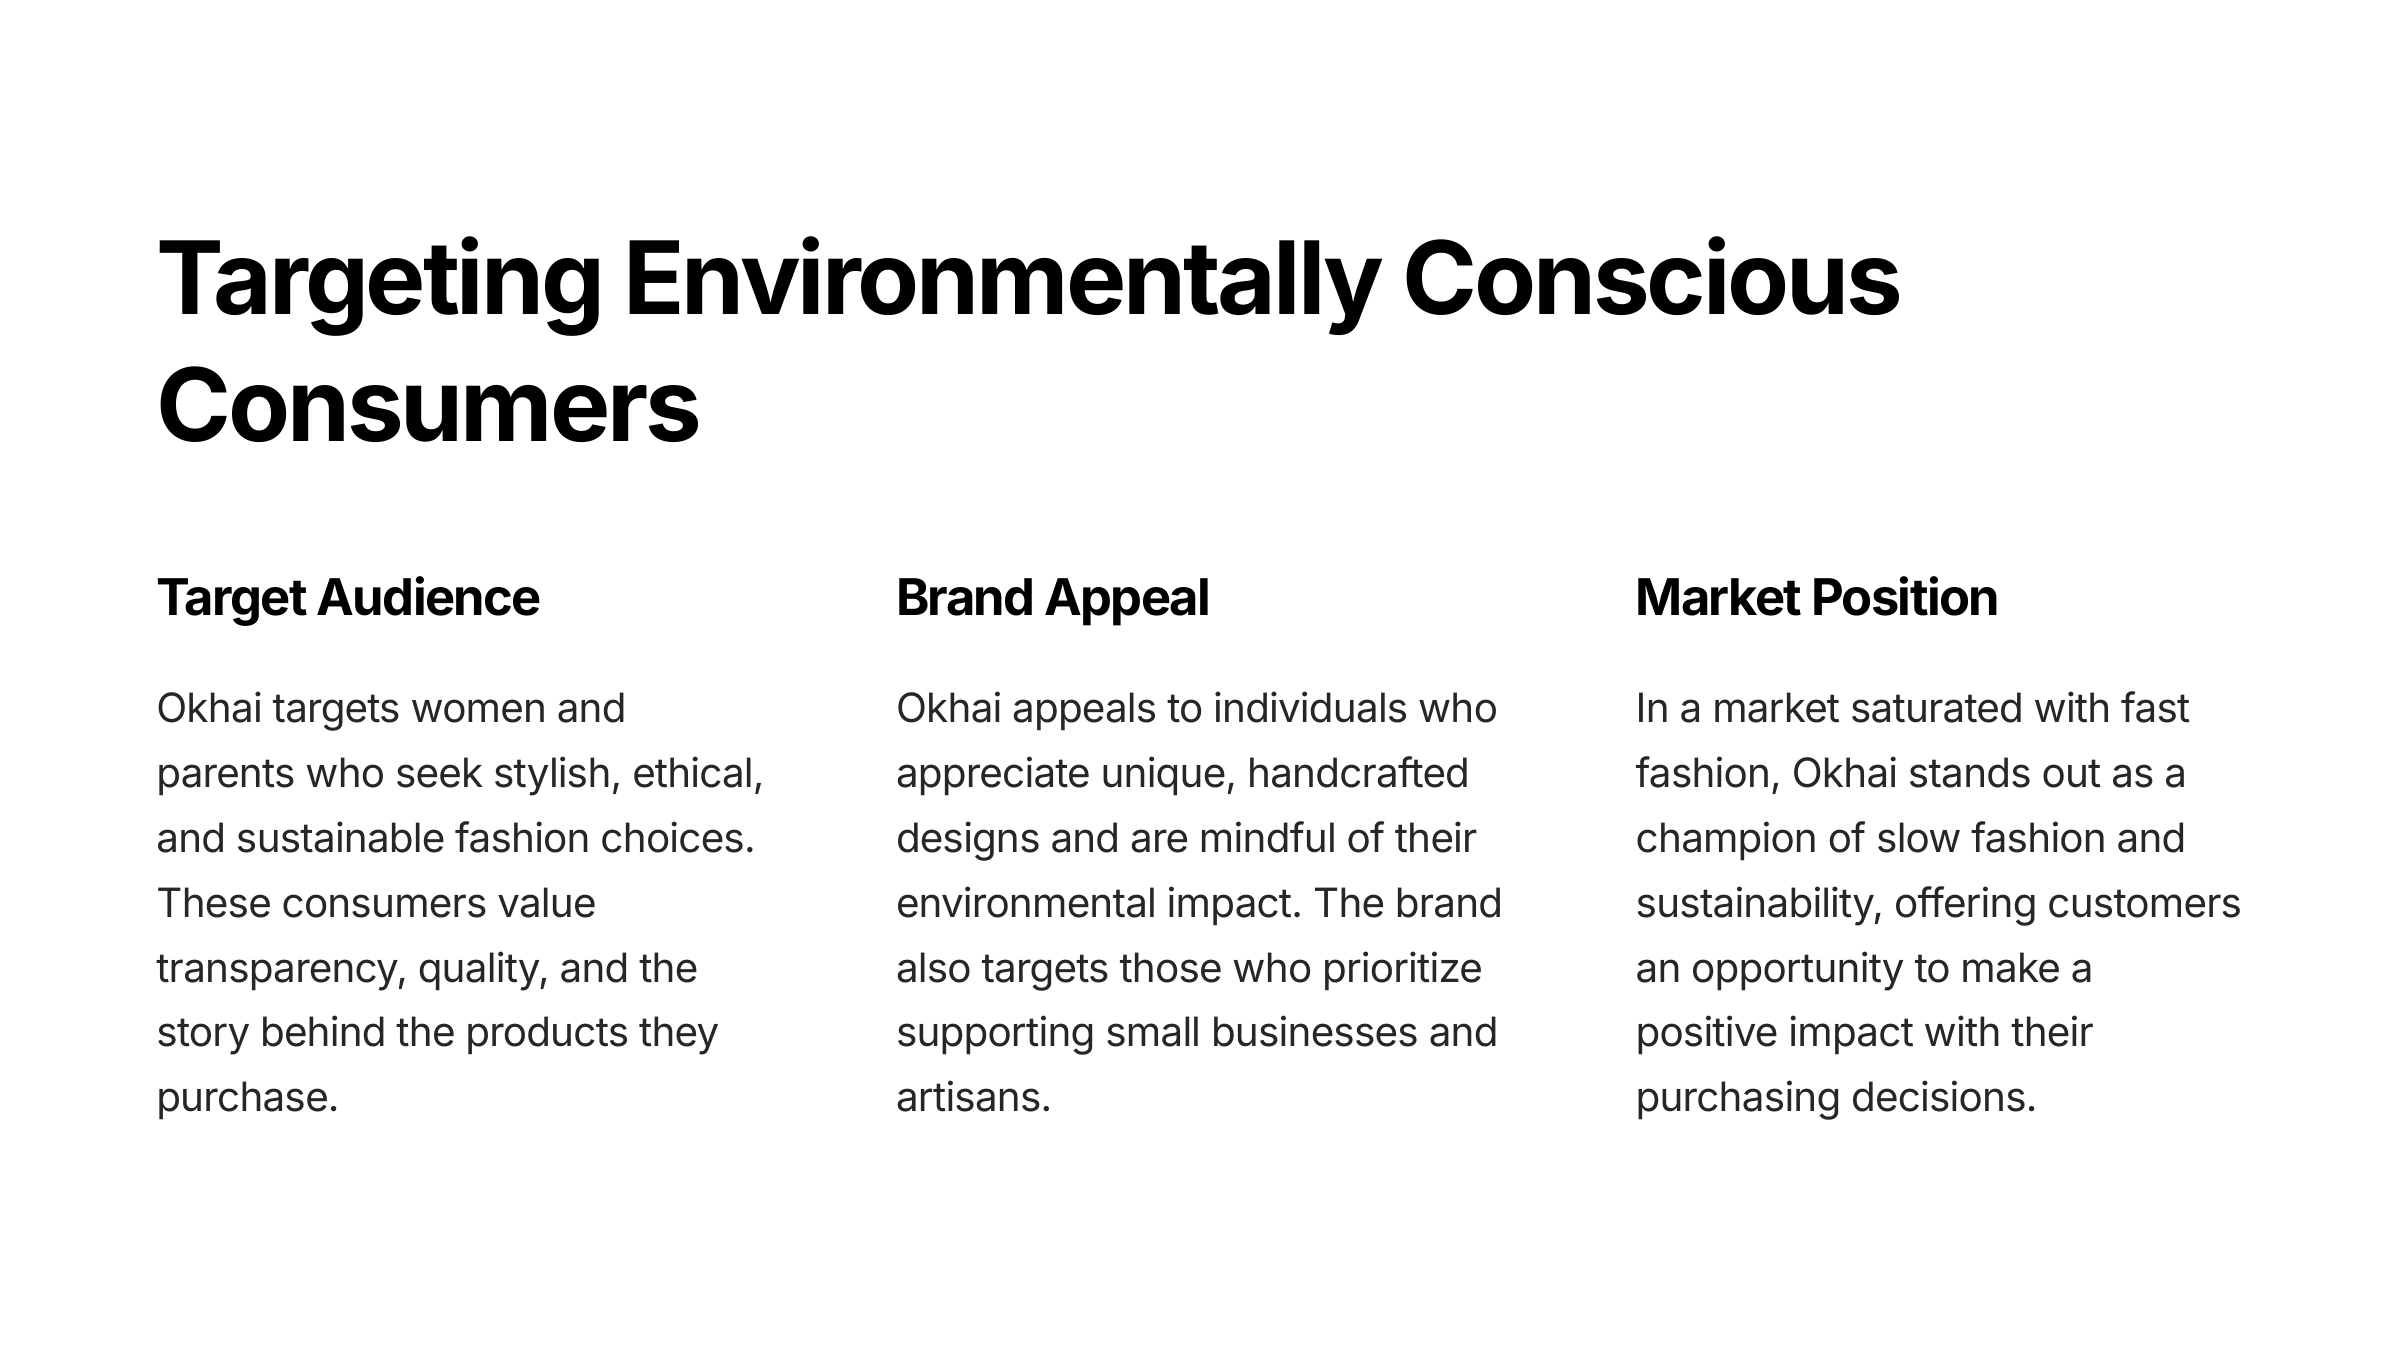

Targeting Environmentally Conscious Consumers
Target Audience
Brand Appeal
Market Position
Okhai targets women and parents who seek stylish, ethical, and sustainable fashion choices. These consumers value transparency, quality, and the story behind the products they purchase.
Okhai appeals to individuals who appreciate unique, handcrafted designs and are mindful of their environmental impact. The brand also targets those who prioritize supporting small businesses and artisans.
In a market saturated with fast fashion, Okhai stands out as a champion of slow fashion and sustainability, offering customers an opportunity to make a positive impact with their purchasing decisions.